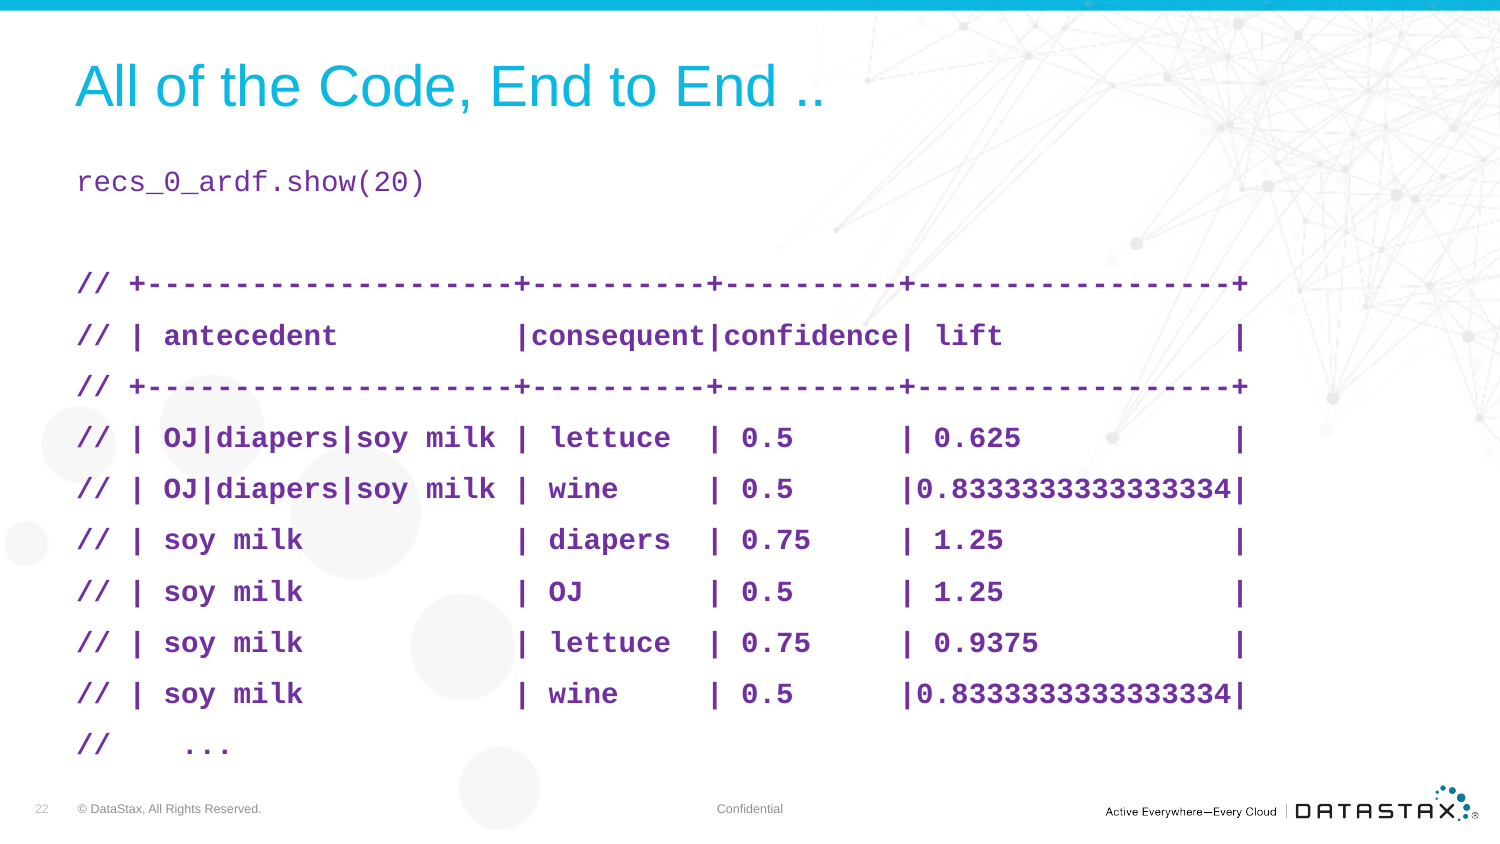

# All of the Code, End to End ..
recs_0_ardf.show(20)

// +---------------------+----------+----------+------------------+
// | antecedent          |consequent|confidence| lift             |
// +---------------------+----------+----------+------------------+
// | OJ|diapers|soy milk | lettuce  | 0.5      | 0.625            |
// | OJ|diapers|soy milk | wine     | 0.5      |0.8333333333333334|
// | soy milk            | diapers  | 0.75     | 1.25             |
// | soy milk            | OJ       | 0.5      | 1.25             |
// | soy milk            | lettuce  | 0.75     | 0.9375           |
// | soy milk            | wine     | 0.5      |0.8333333333333334|
//    ...
22
Confidential
© DataStax, All Rights Reserved.